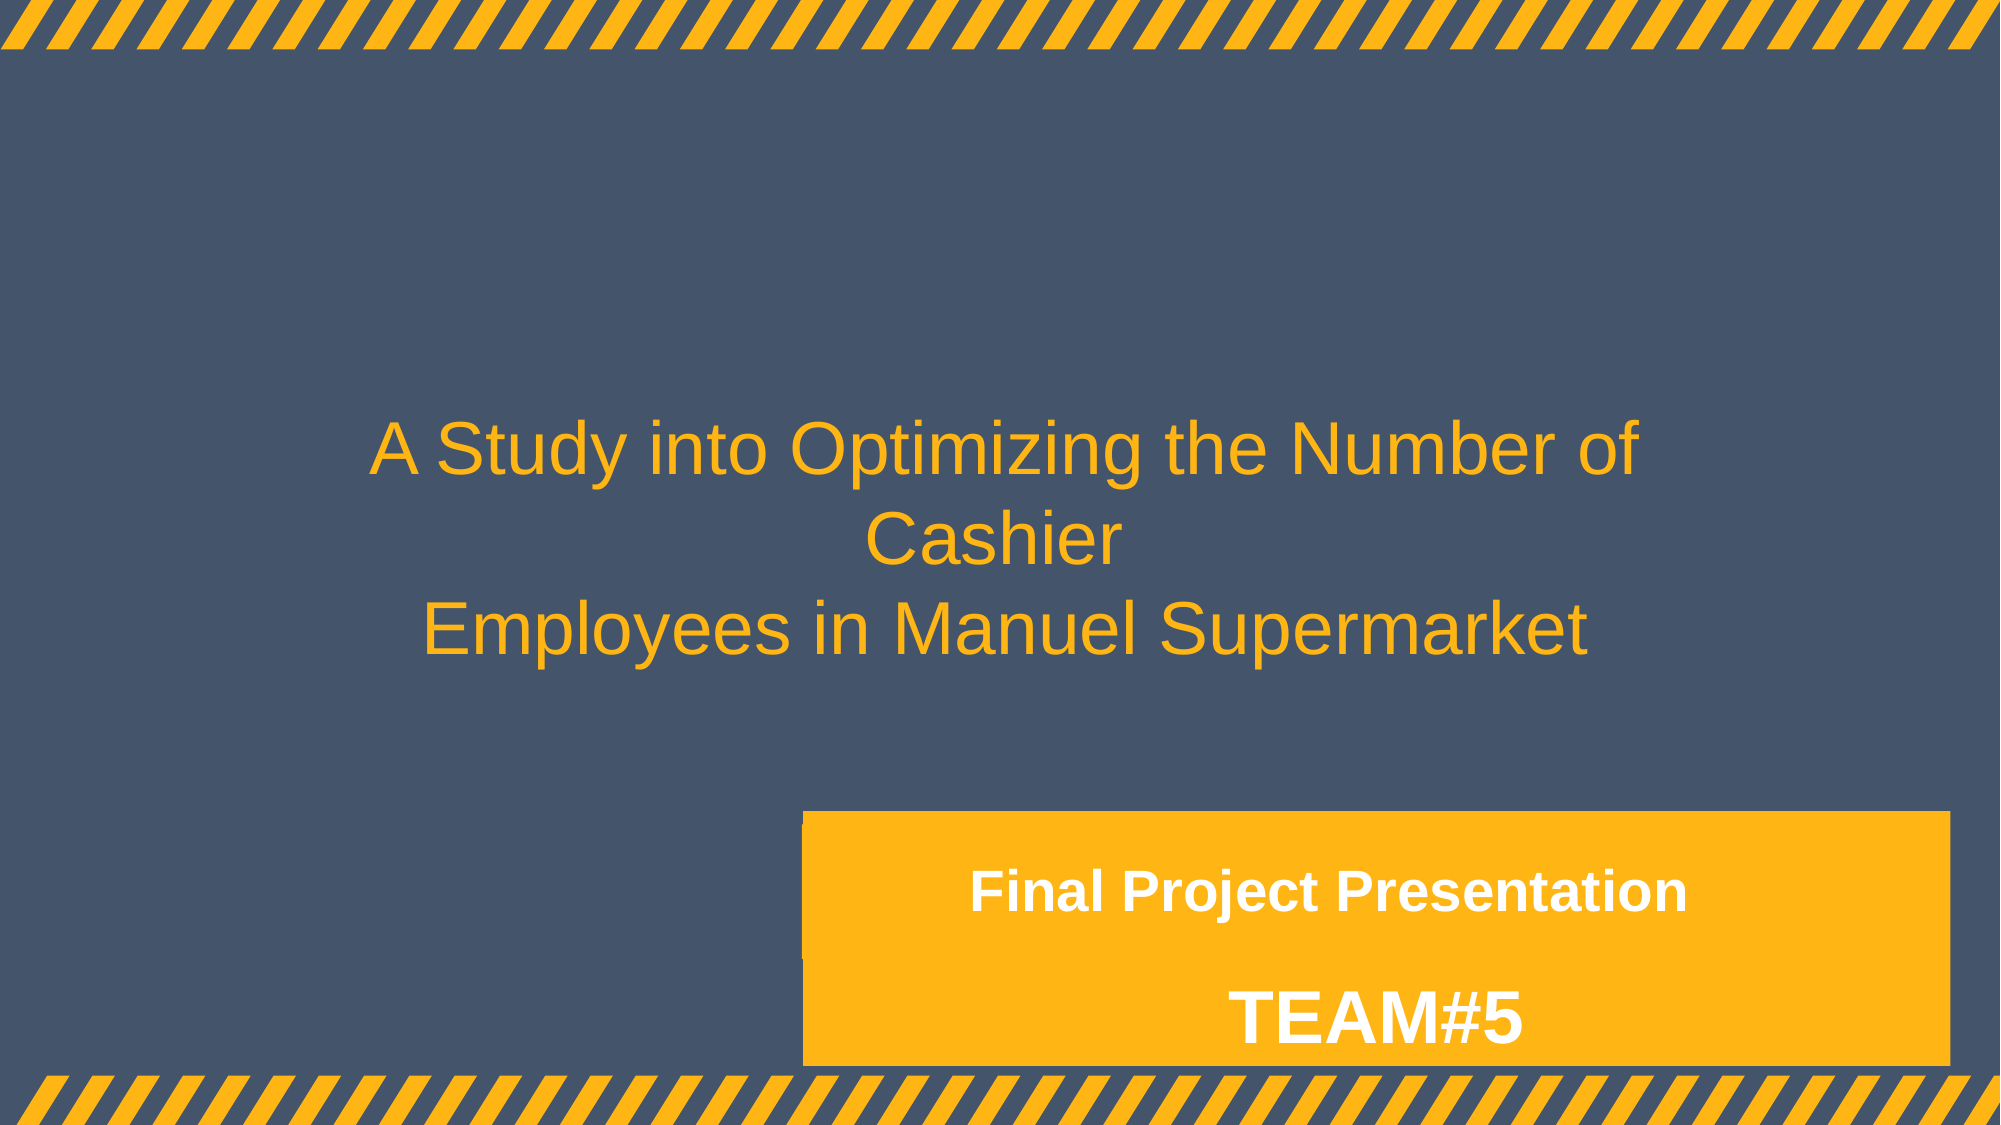

A Study into Optimizing the Number of Cashier
Employees in Manuel Supermarket
Final Project Presentation          TEAM#5